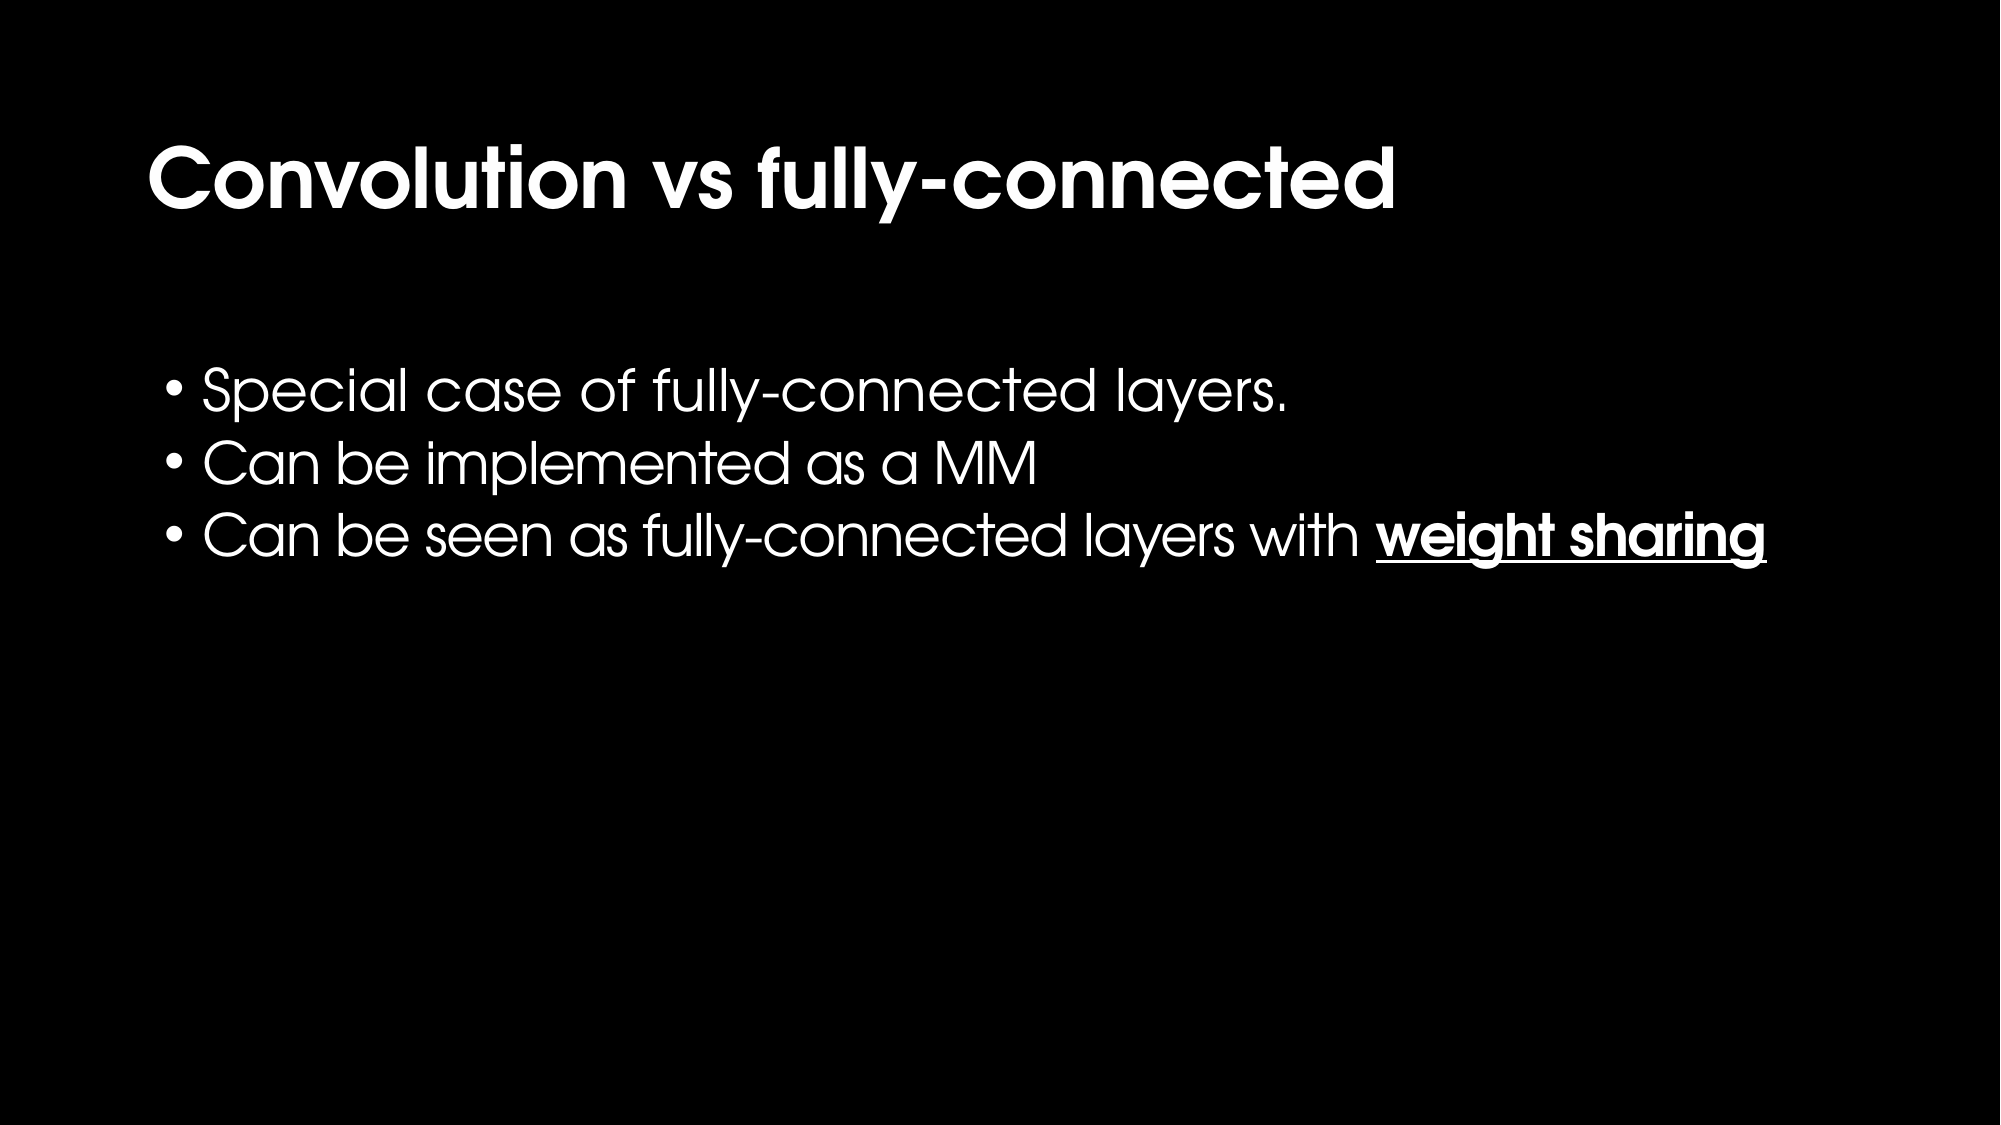

# Convolution vs fully-connected
Special case of fully-connected layers.
Can be implemented as a MM
Can be seen as fully-connected layers with weight sharing